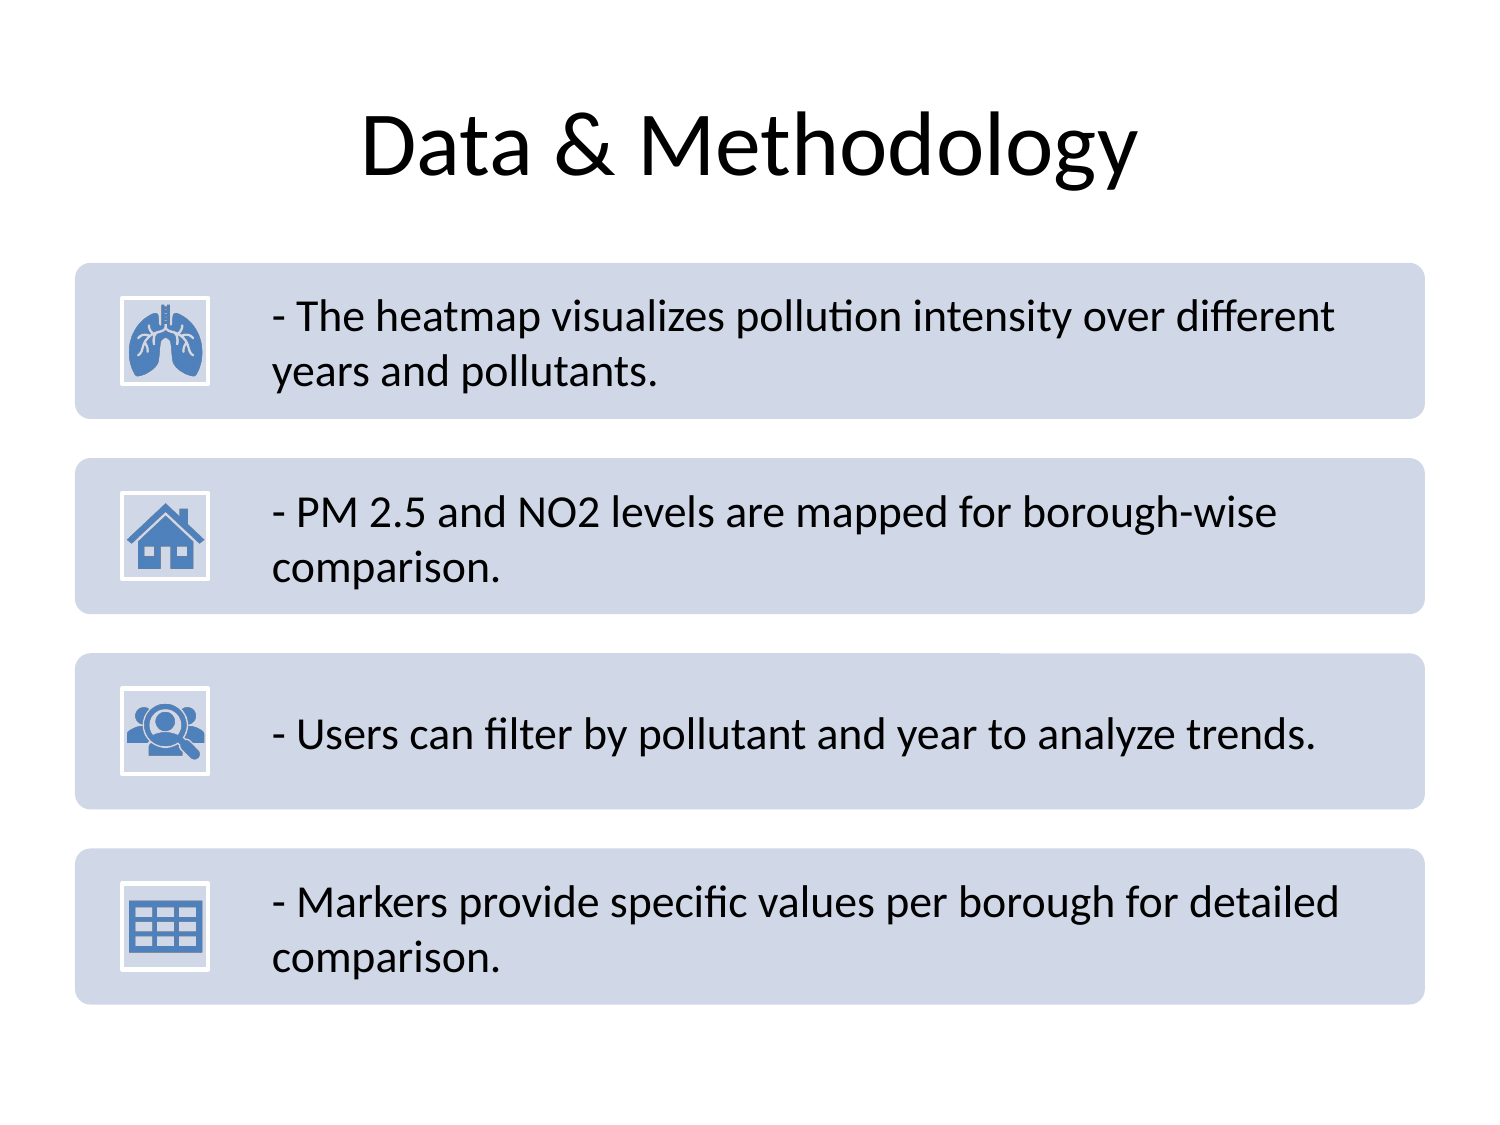

# Data & Methodology
- The heatmap visualizes pollution intensity over different years and pollutants.
- PM 2.5 and NO2 levels are mapped for borough-wise comparison.
- Users can filter by pollutant and year to analyze trends.
- Markers provide specific values per borough for detailed comparison.